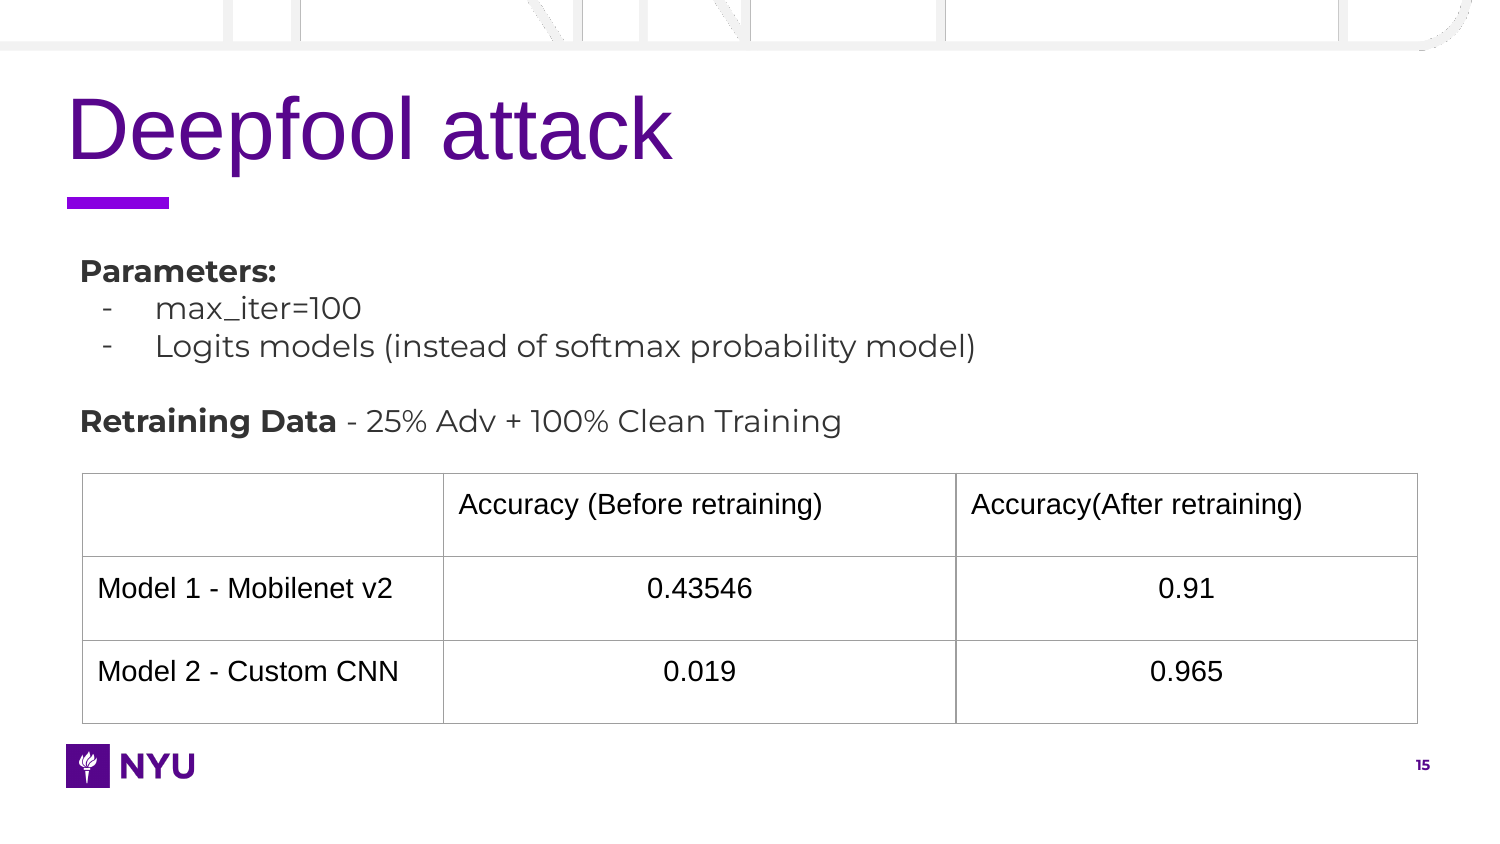

# Deepfool attack
Parameters:
max_iter=100
Logits models (instead of softmax probability model)

Retraining Data - 25% Adv + 100% Clean Training

|  | Accuracy (Before retraining) | Accuracy(After retraining) |
| --- | --- | --- |
| Model 1 - Mobilenet v2 | 0.43546 | 0.91 |
| Model 2 - Custom CNN | 0.019 | 0.965 |